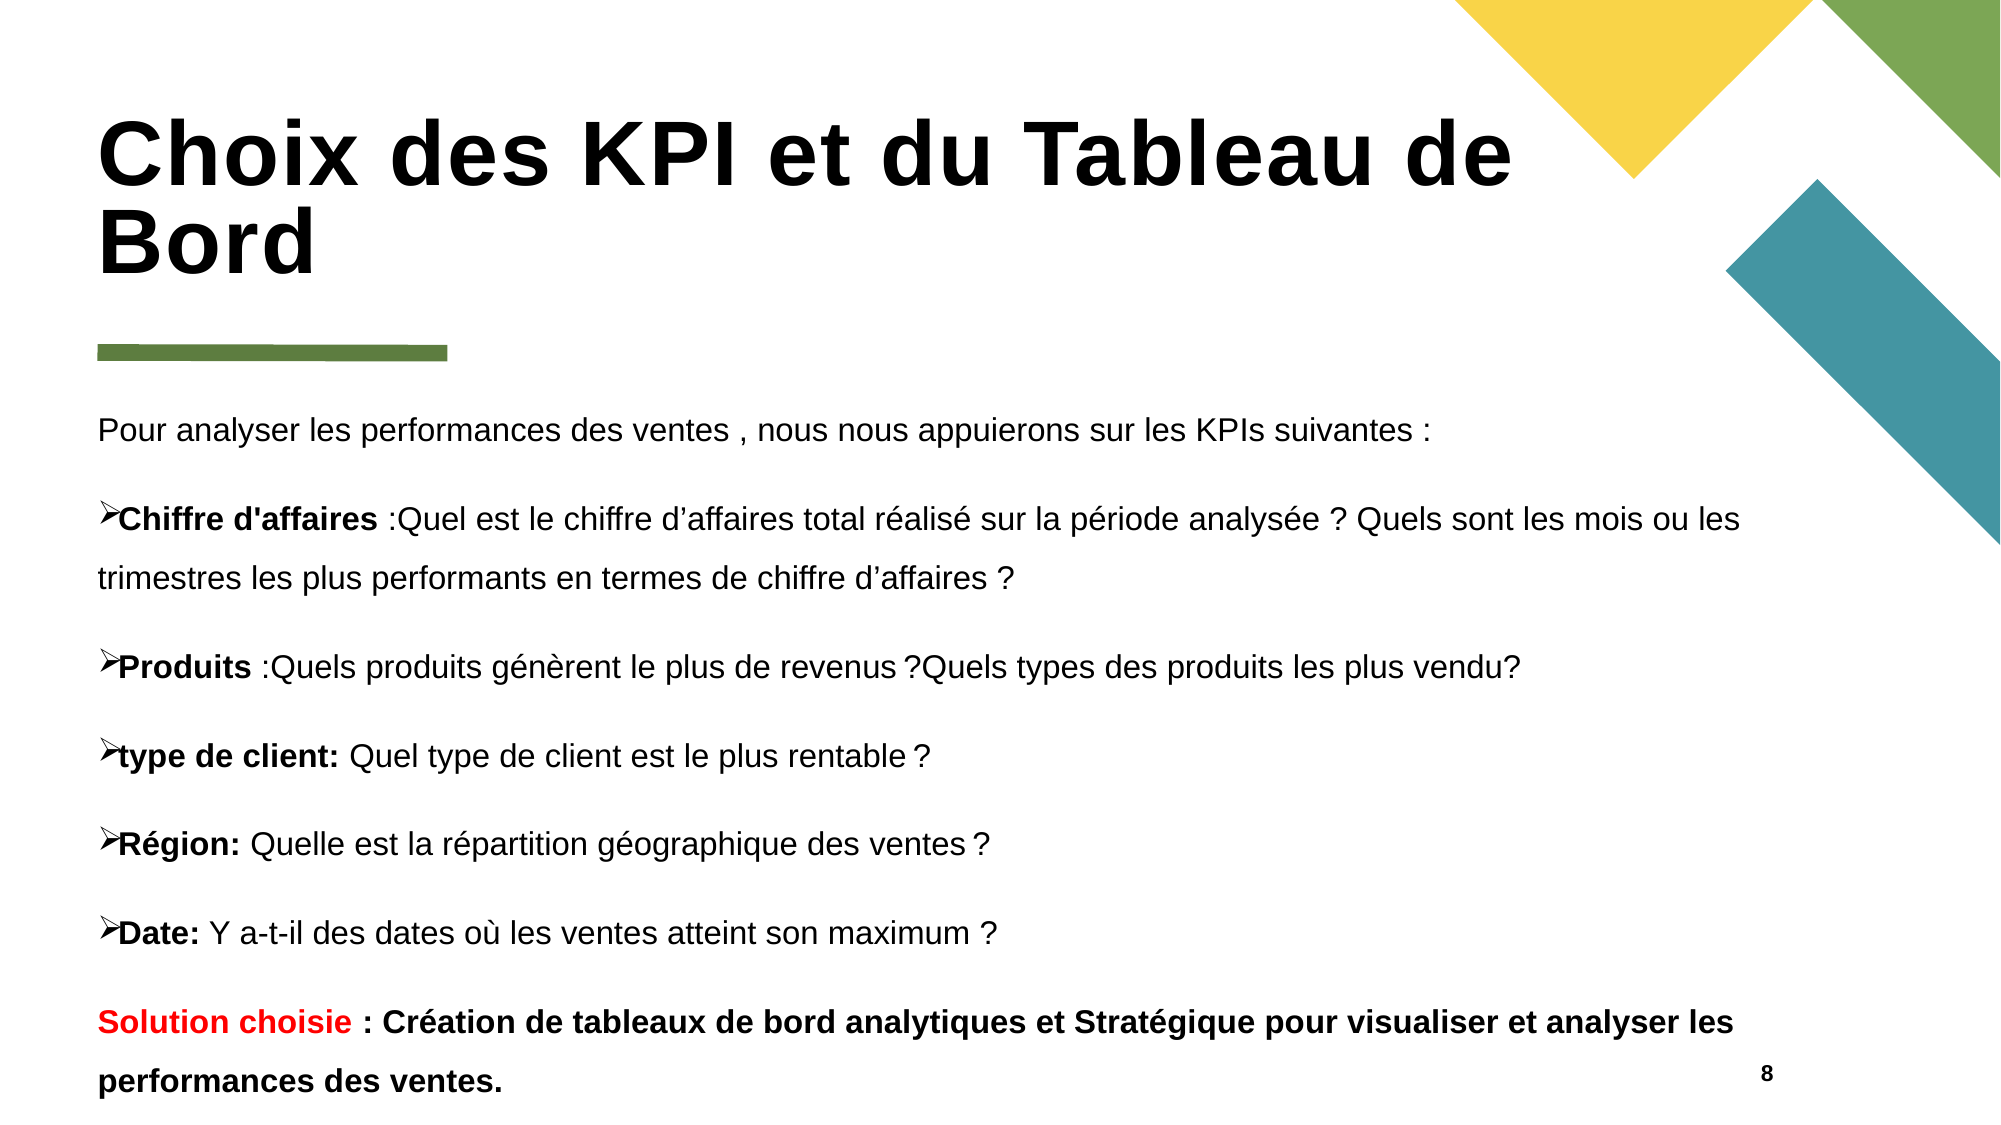

# Choix des KPI et du Tableau de Bord
Pour analyser les performances des ventes , nous nous appuierons sur les KPIs suivantes :
Chiffre d'affaires :Quel est le chiffre d’affaires total réalisé sur la période analysée ? Quels sont les mois ou les trimestres les plus performants en termes de chiffre d’affaires ?
Produits :Quels produits génèrent le plus de revenus ?Quels types des produits les plus vendu?
type de client: Quel type de client est le plus rentable ?
Région: Quelle est la répartition géographique des ventes ?
Date: Y a-t-il des dates où les ventes atteint son maximum ?
Solution choisie : Création de tableaux de bord analytiques et Stratégique pour visualiser et analyser les performances des ventes.

8